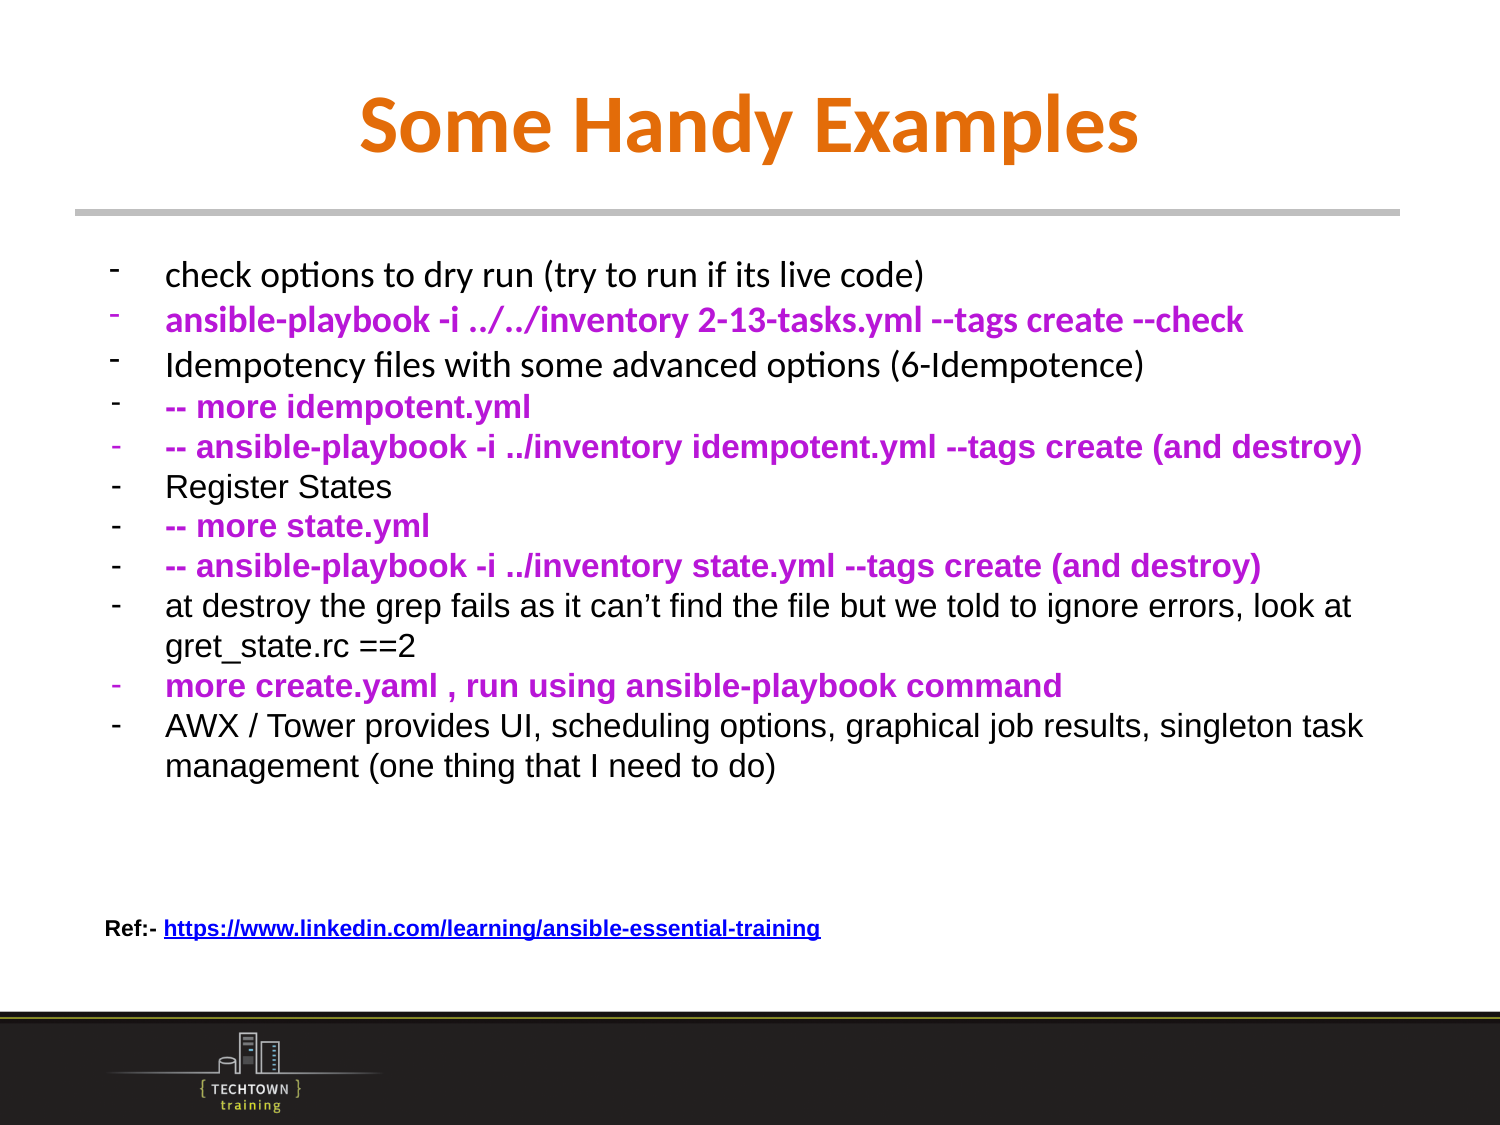

# Some Handy Examples
check options to dry run (try to run if its live code)
ansible-playbook -i ../../inventory 2-13-tasks.yml --tags create --check
Idempotency files with some advanced options (6-Idempotence)
-- more idempotent.yml
-- ansible-playbook -i ../inventory idempotent.yml --tags create (and destroy)
Register States
-- more state.yml
-- ansible-playbook -i ../inventory state.yml --tags create (and destroy)
at destroy the grep fails as it can’t find the file but we told to ignore errors, look at gret_state.rc ==2
more create.yaml , run using ansible-playbook command
AWX / Tower provides UI, scheduling options, graphical job results, singleton task management (one thing that I need to do)
Ref:- https://www.linkedin.com/learning/ansible-essential-training